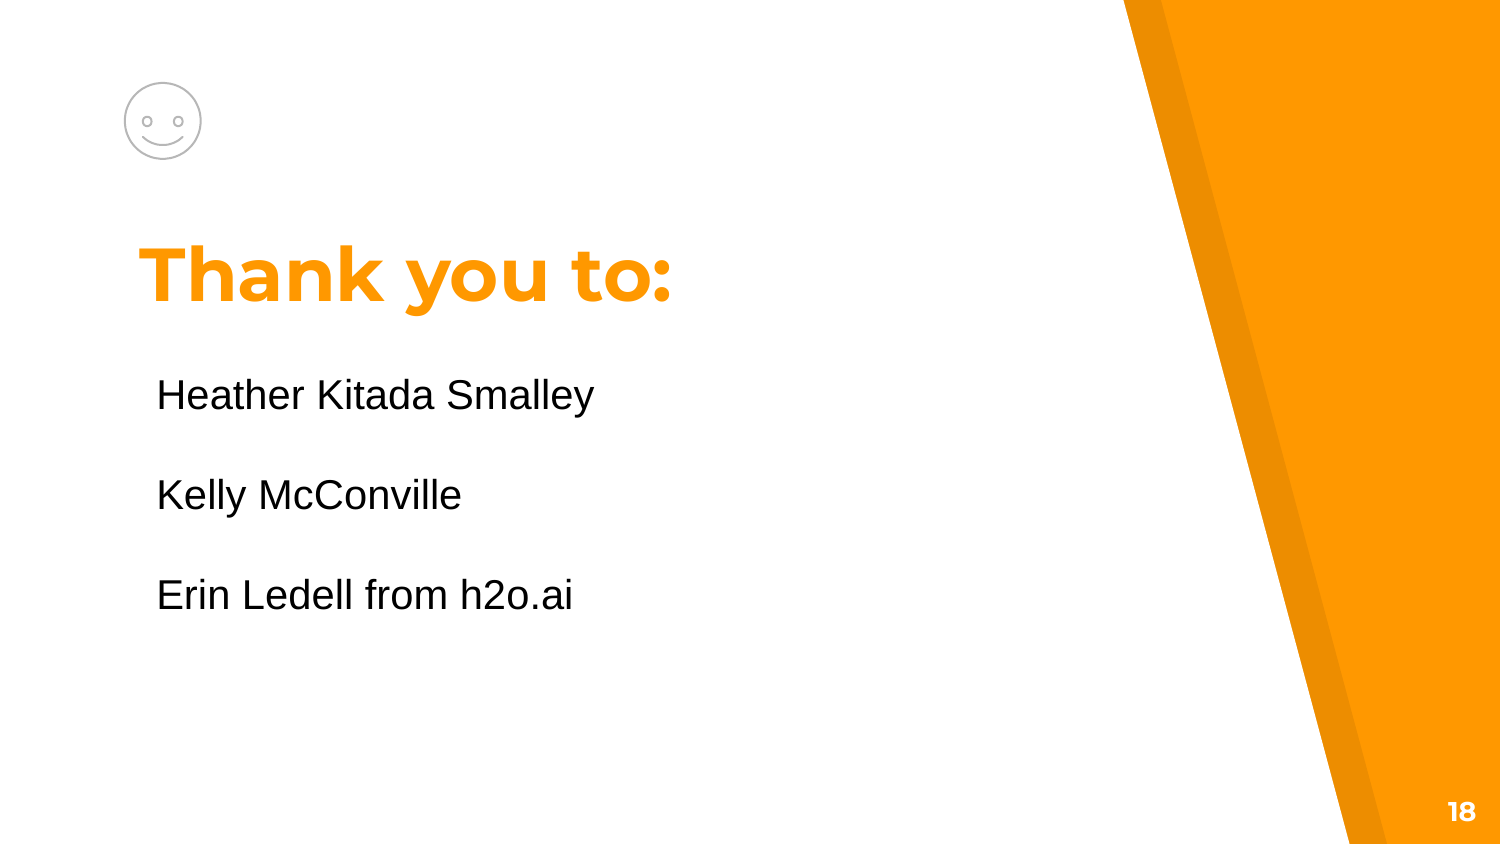

Thank you to:
Heather Kitada Smalley

Kelly McConville

Erin Ledell from h2o.ai

18